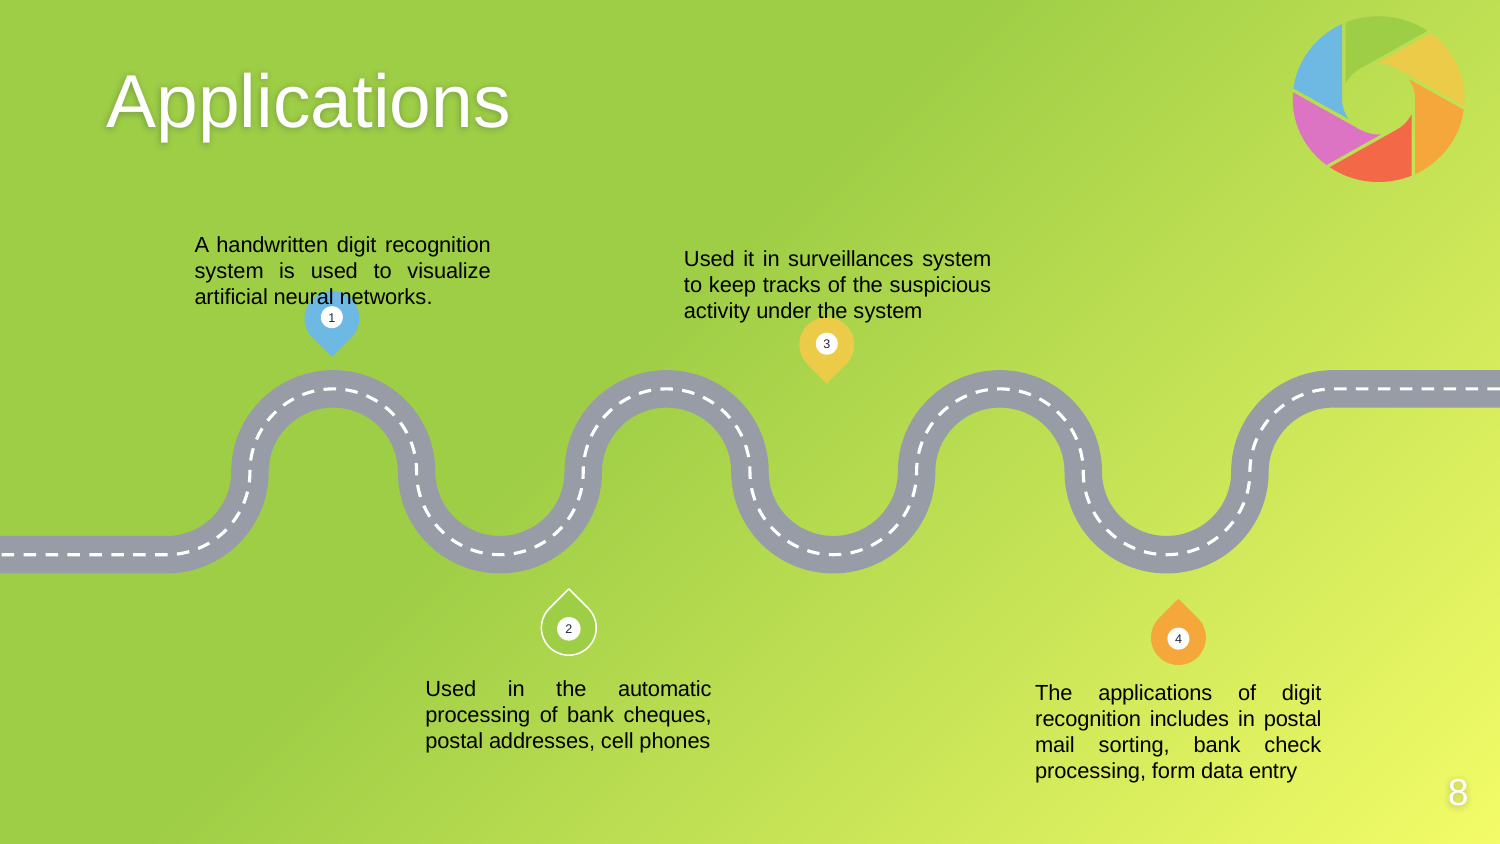

# Applications
A handwritten digit recognition system is used to visualize artificial neural networks.
Used it in surveillances system to keep tracks of the suspicious activity under the system

1

3

2

4
Used in the automatic processing of bank cheques, postal addresses, cell phones
The applications of digit recognition includes in postal mail sorting, bank check processing, form data entry
8